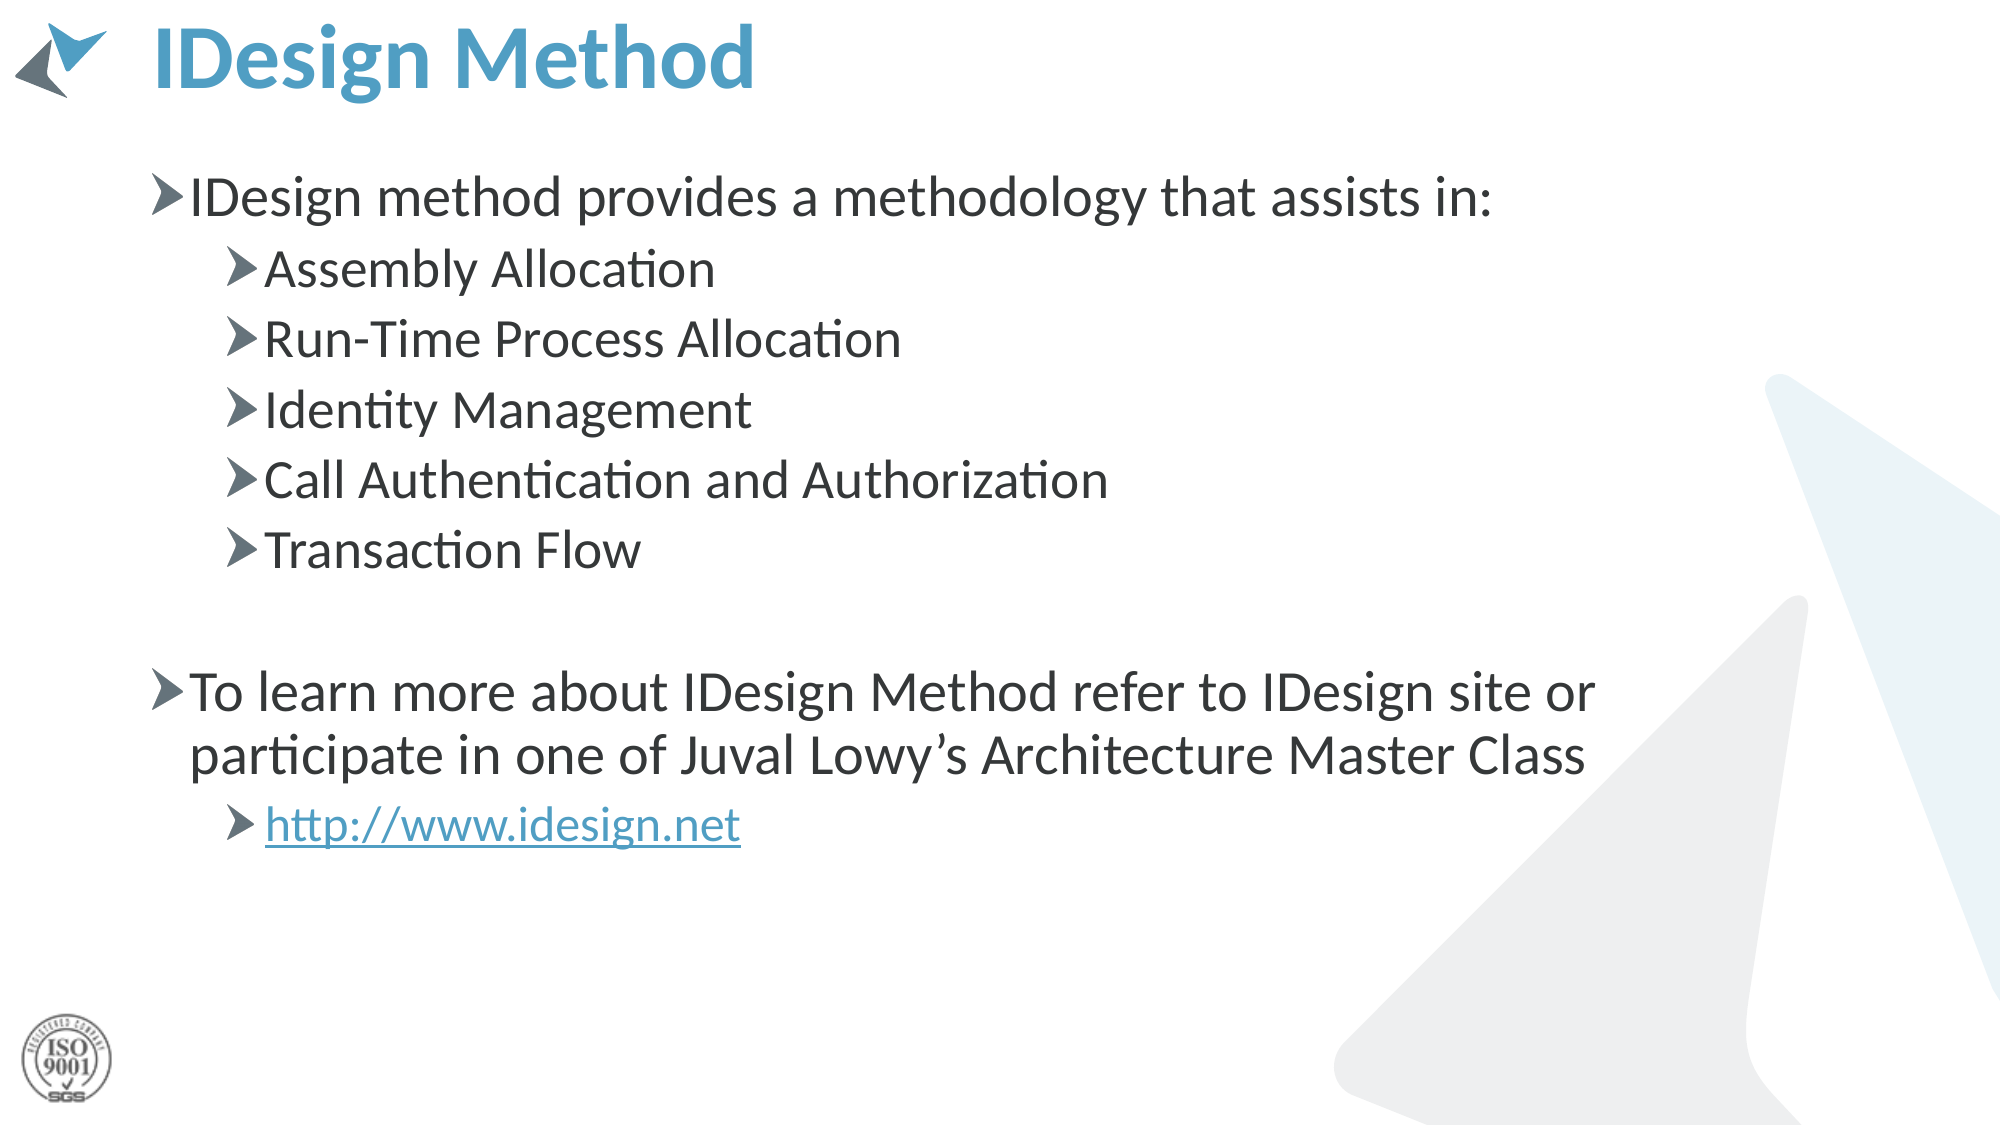

# IDesign Method
IDesign method provides a methodology that assists in:
Assembly Allocation
Run-Time Process Allocation
Identity Management
Call Authentication and Authorization
Transaction Flow
To learn more about IDesign Method refer to IDesign site or participate in one of Juval Lowy’s Architecture Master Class
http://www.idesign.net